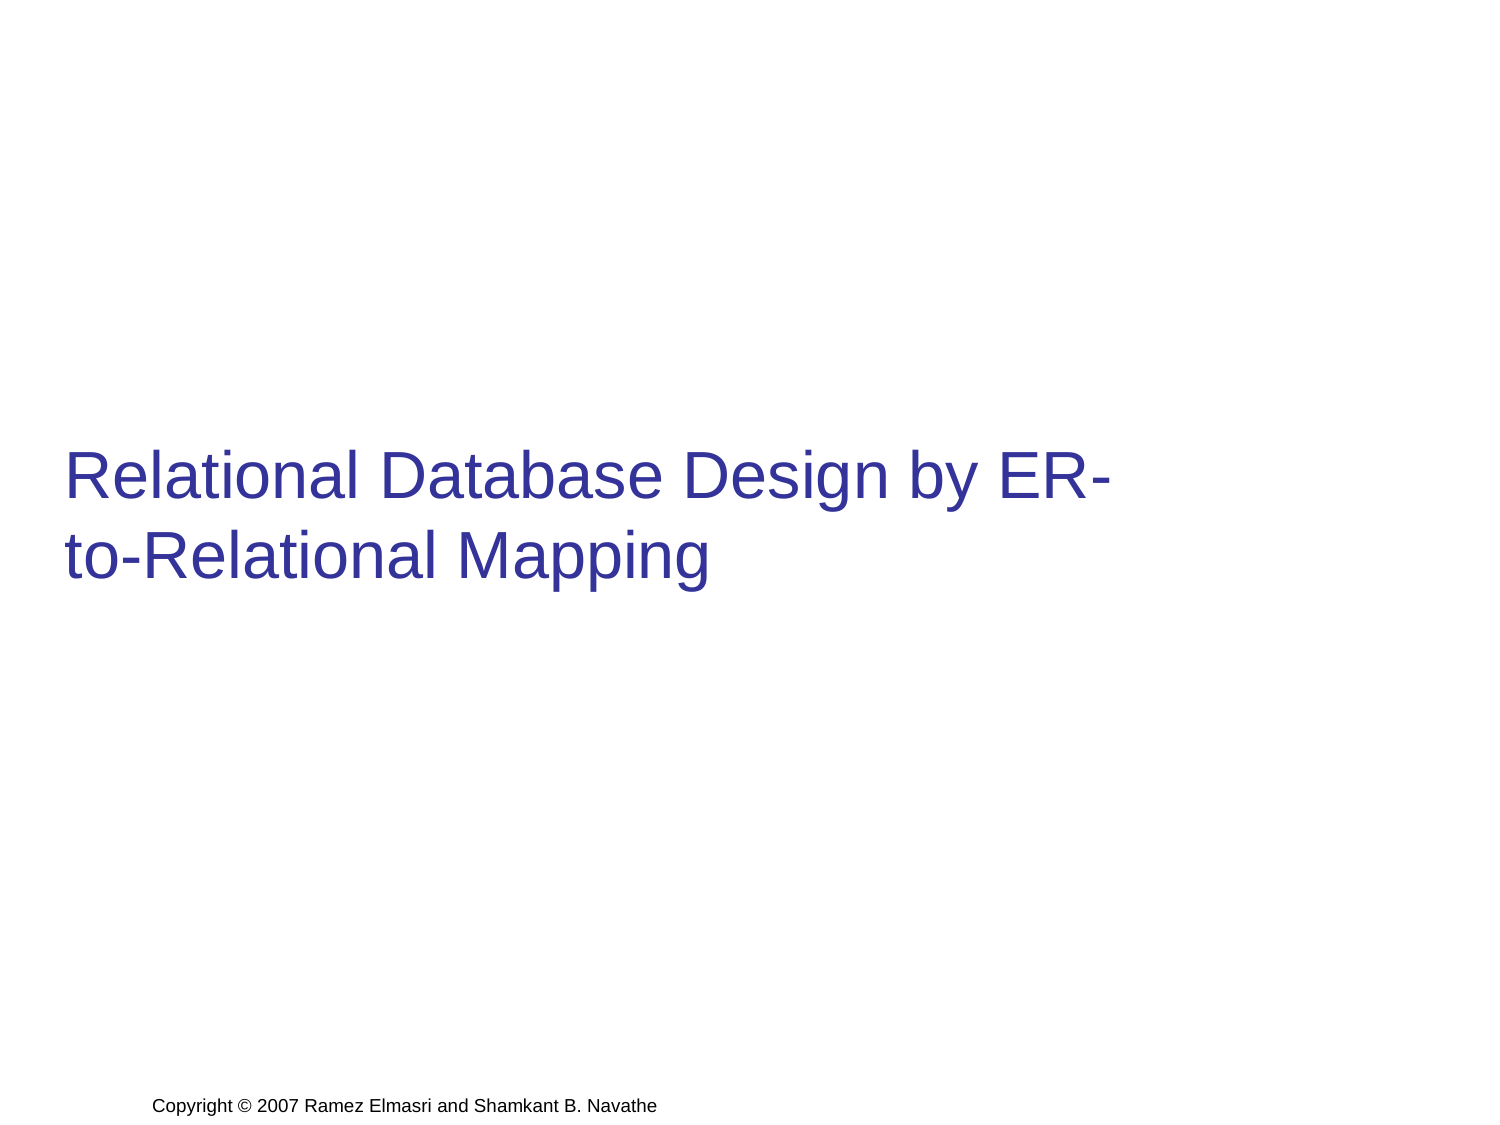

Relational Database Design by ER-to-Relational Mapping
Copyright © 2007 Ramez Elmasri and Shamkant B. Navathe